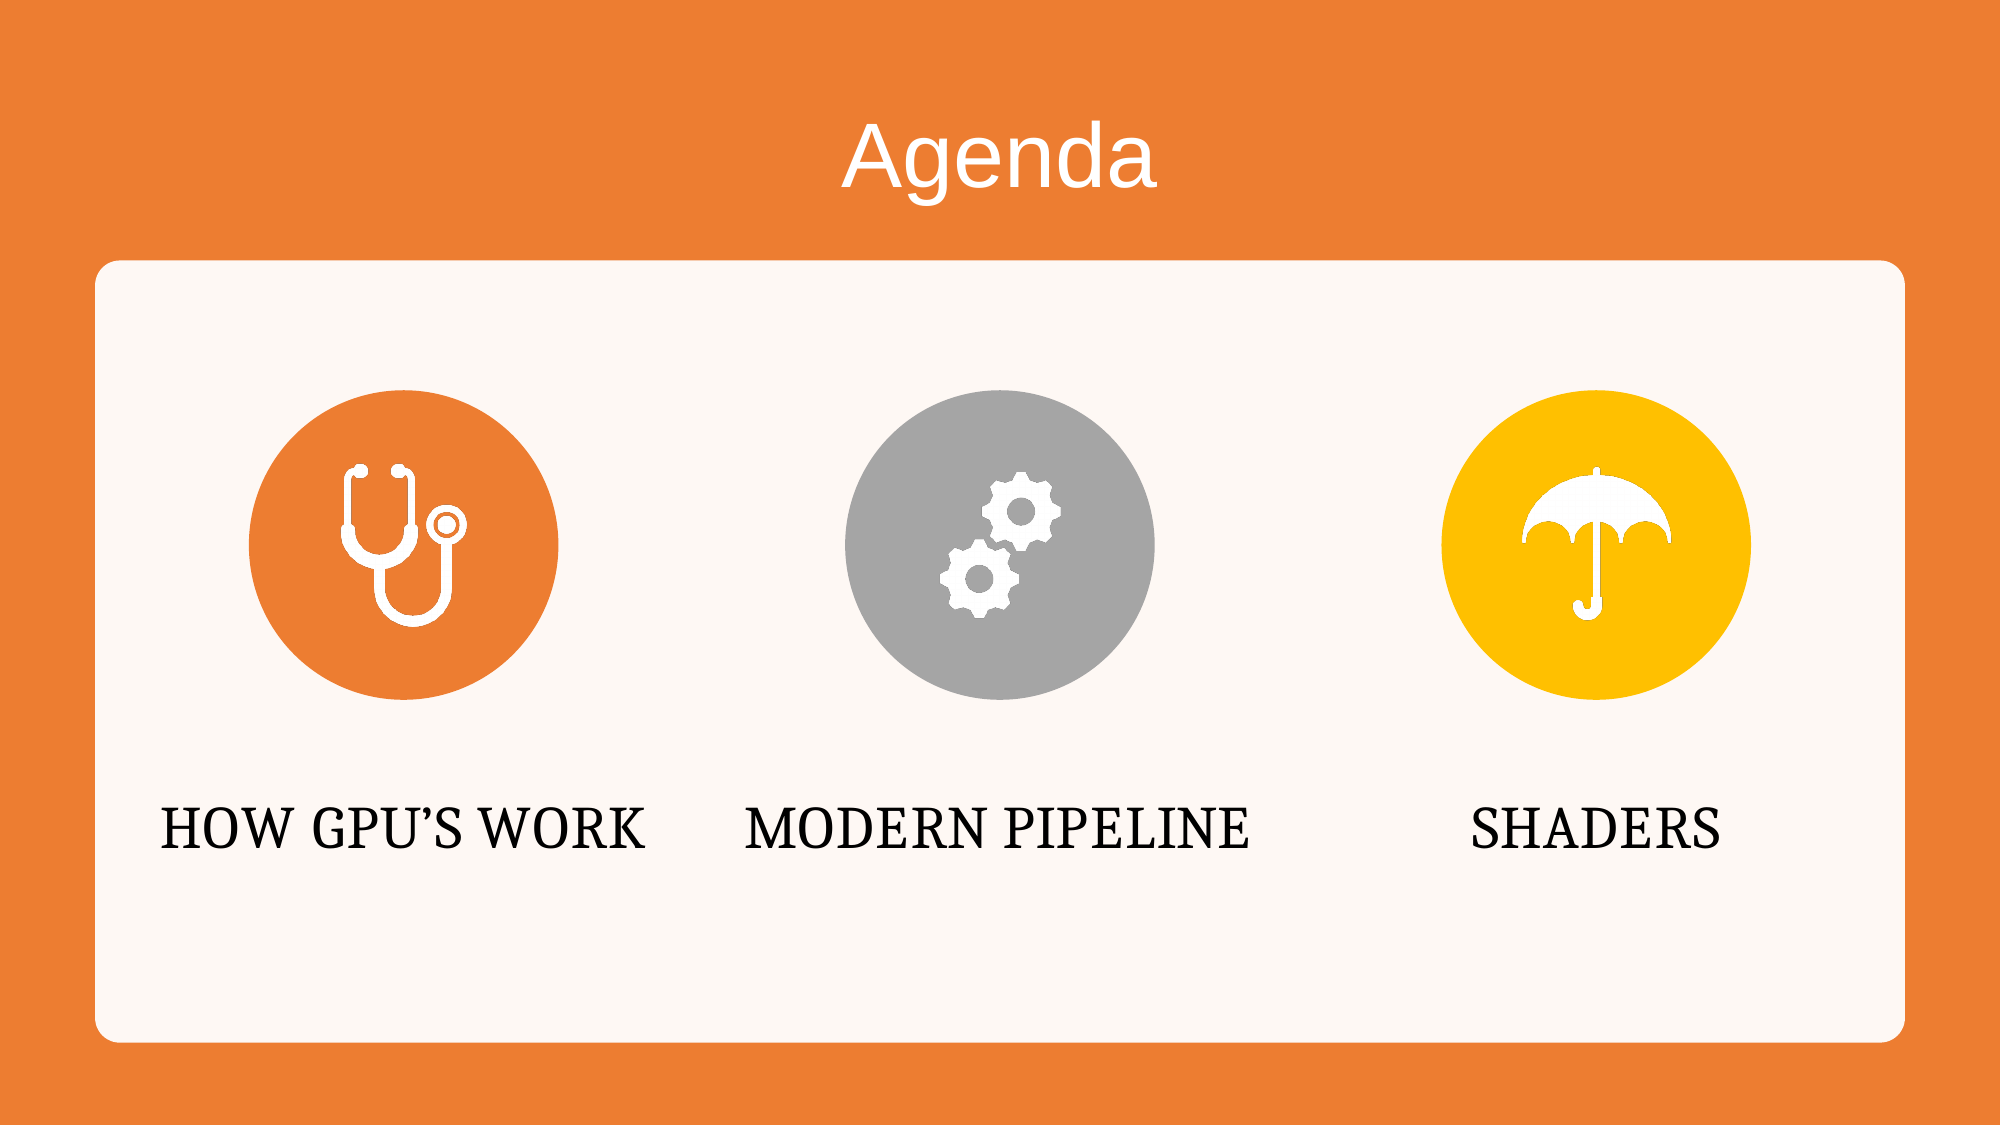

# Agenda

How GPU’s work
Modern pipeline
Shaders